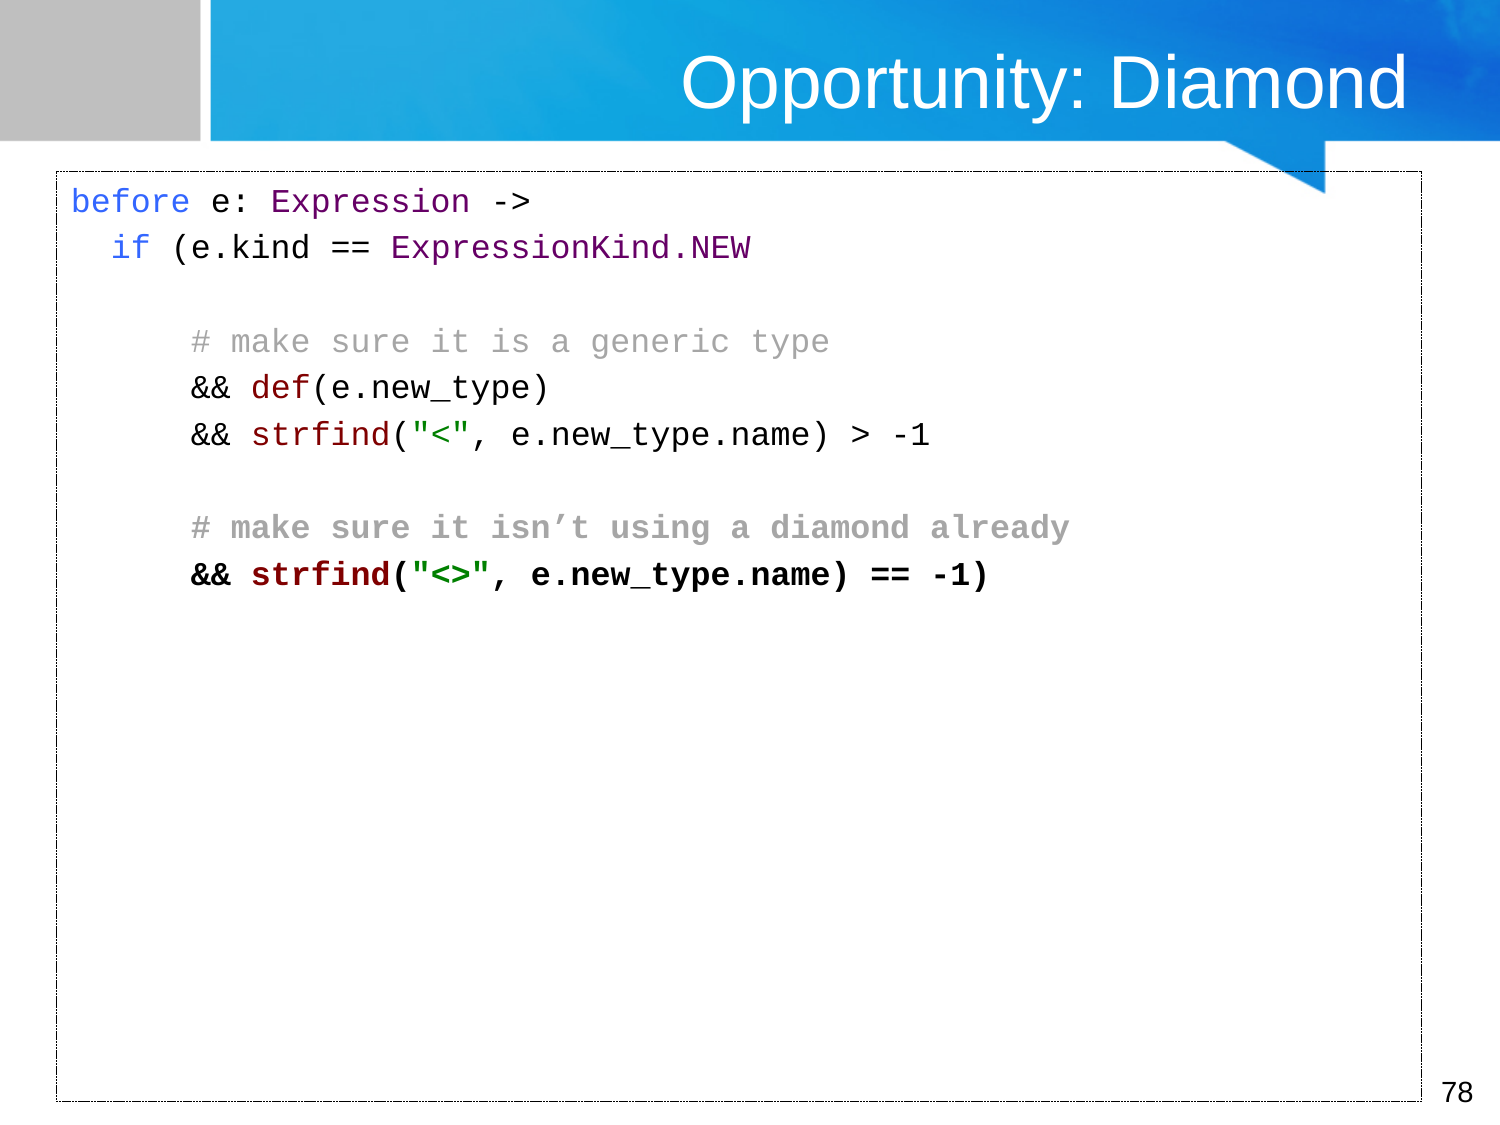

# Opportunity: Diamond
before e: Expression ->
  if (e.kind == ExpressionKind.NEW

      # make sure it is a generic type
      && def(e.new_type)
      && strfind("<", e.new_type.name) > -1

      # make sure it isn’t using a diamond already
      && strfind("<>", e.new_type.name) == -1)

78